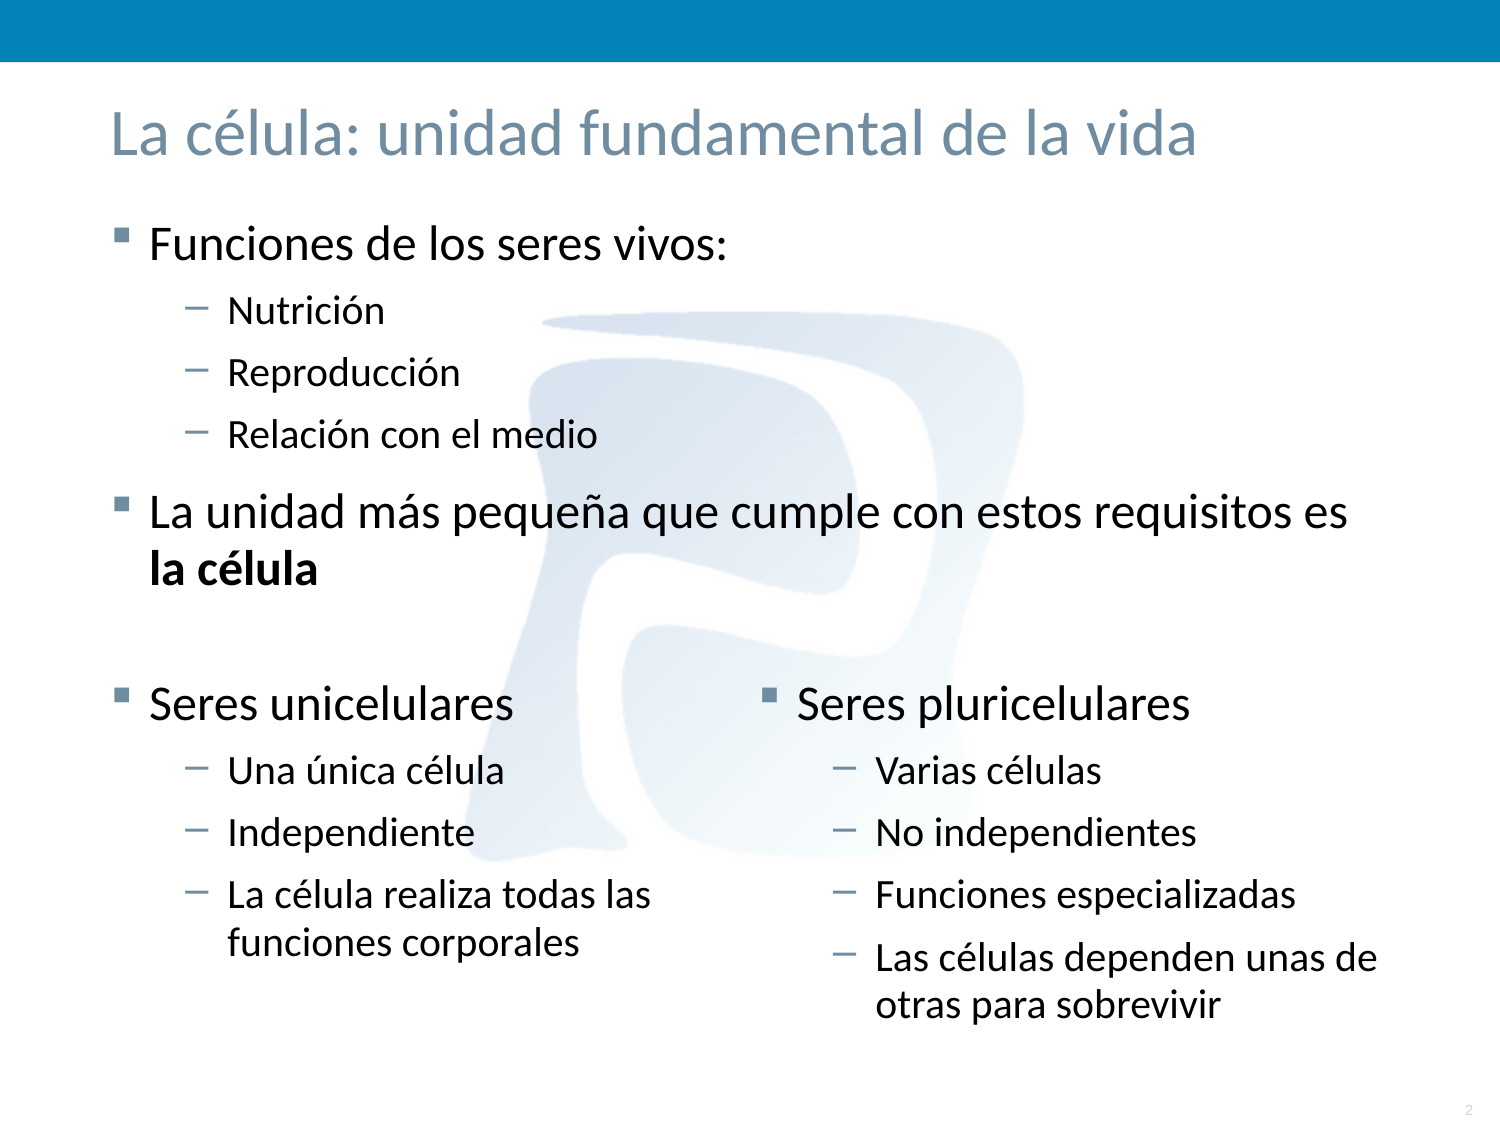

# La célula: unidad fundamental de la vida
Funciones de los seres vivos:
Nutrición
Reproducción
Relación con el medio
La unidad más pequeña que cumple con estos requisitos es la célula
Seres unicelulares
Una única célula
Independiente
La célula realiza todas las funciones corporales
Seres pluricelulares
Varias células
No independientes
Funciones especializadas
Las células dependen unas de otras para sobrevivir